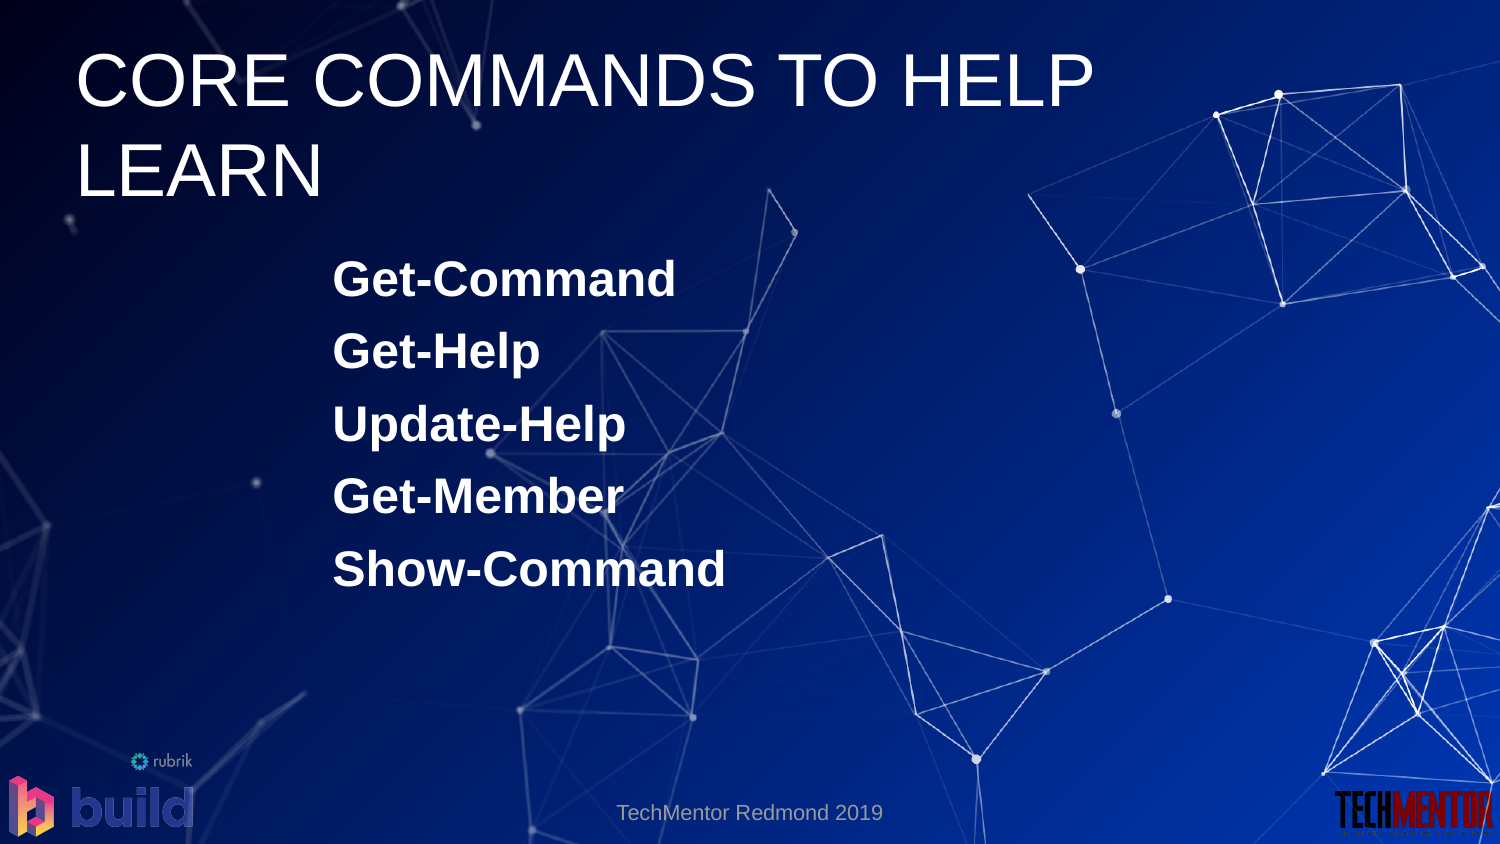

# CORE COMMANDS TO HELP LEARN
Get-Command
Get-Help
Update-Help
Get-Member
Show-Command